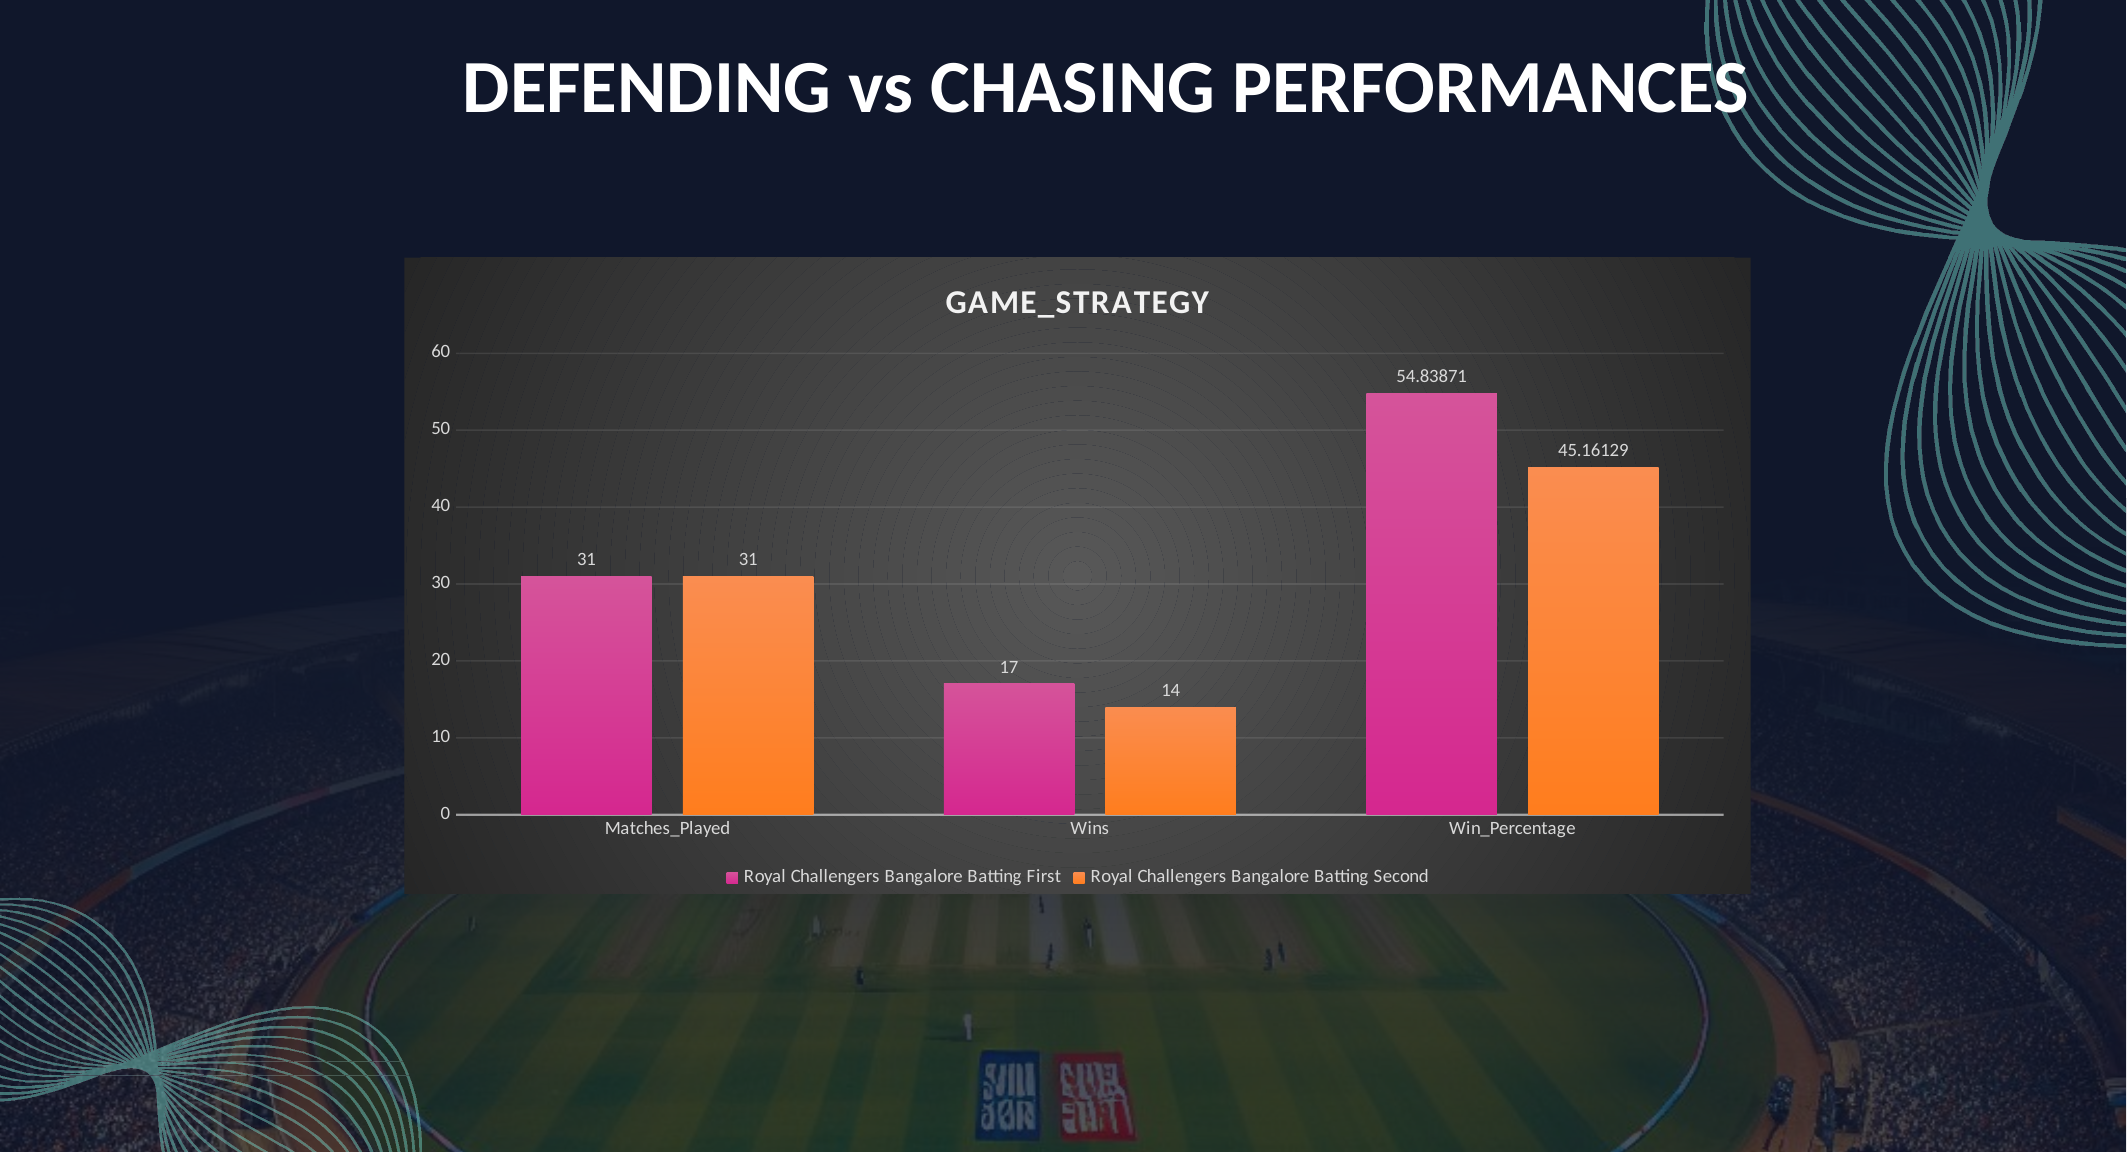

DEFENDING vs CHASING PERFORMANCES

### Chart: GAME_STRATEGY

| Category | Royal Challengers Bangalore | Royal Challengers Bangalore |
|---|---|---|
| Matches_Played | 31.0 | 31.0 |
| Wins | 17.0 | 14.0 |
| Win_Percentage | 54.83871 | 45.16129 |